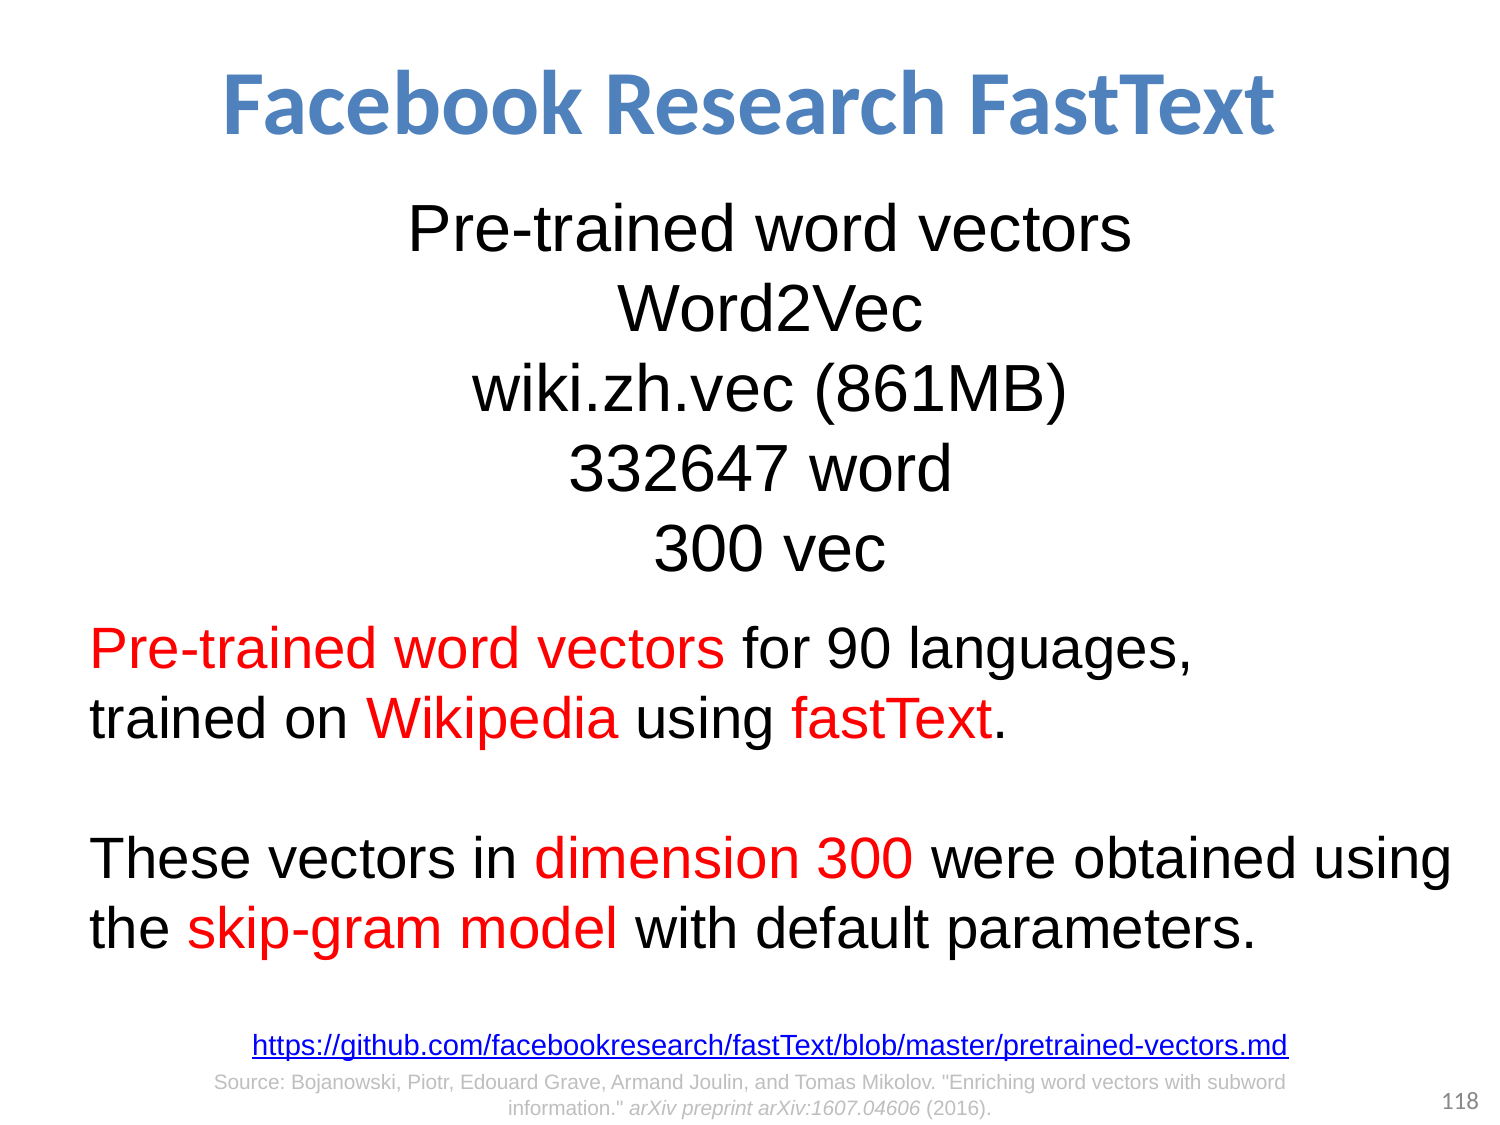

# Facebook Research FastText
Pre-trained word vectors
Word2Vec
wiki.zh.vec (861MB)
332647 word
300 vec
Pre-trained word vectors for 90 languages,
trained on Wikipedia using fastText.

These vectors in dimension 300 were obtained using the skip-gram model with default parameters.
https://github.com/facebookresearch/fastText/blob/master/pretrained-vectors.md
Source: Bojanowski, Piotr, Edouard Grave, Armand Joulin, and Tomas Mikolov. "Enriching word vectors with subword information." arXiv preprint arXiv:1607.04606 (2016).
118